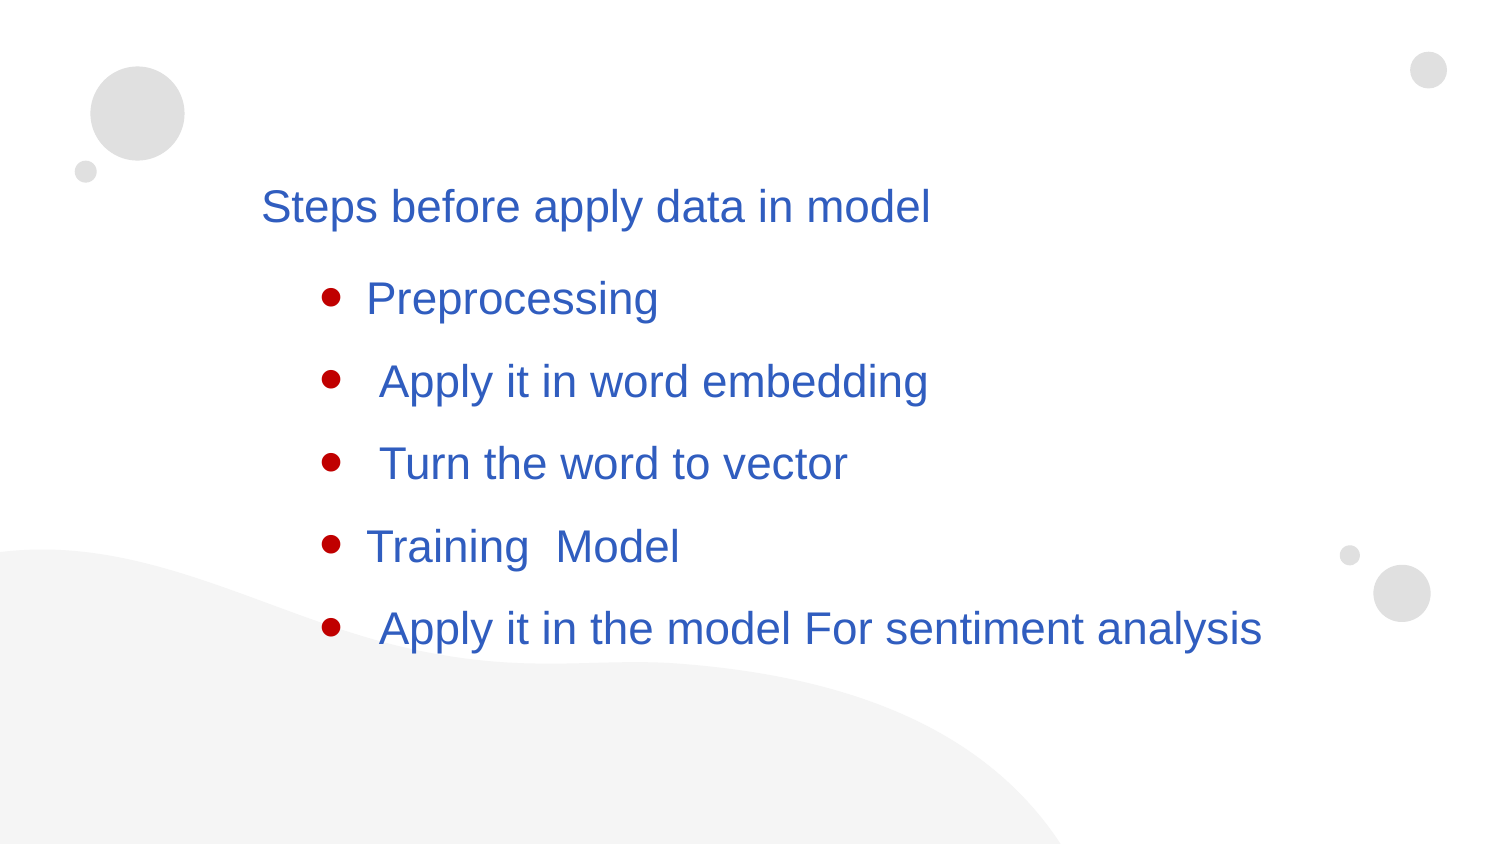

Steps before apply data in model
Preprocessing
 Apply it in word embedding
 Turn the word to vector
Training  Model
 Apply it in the model For sentiment analysis